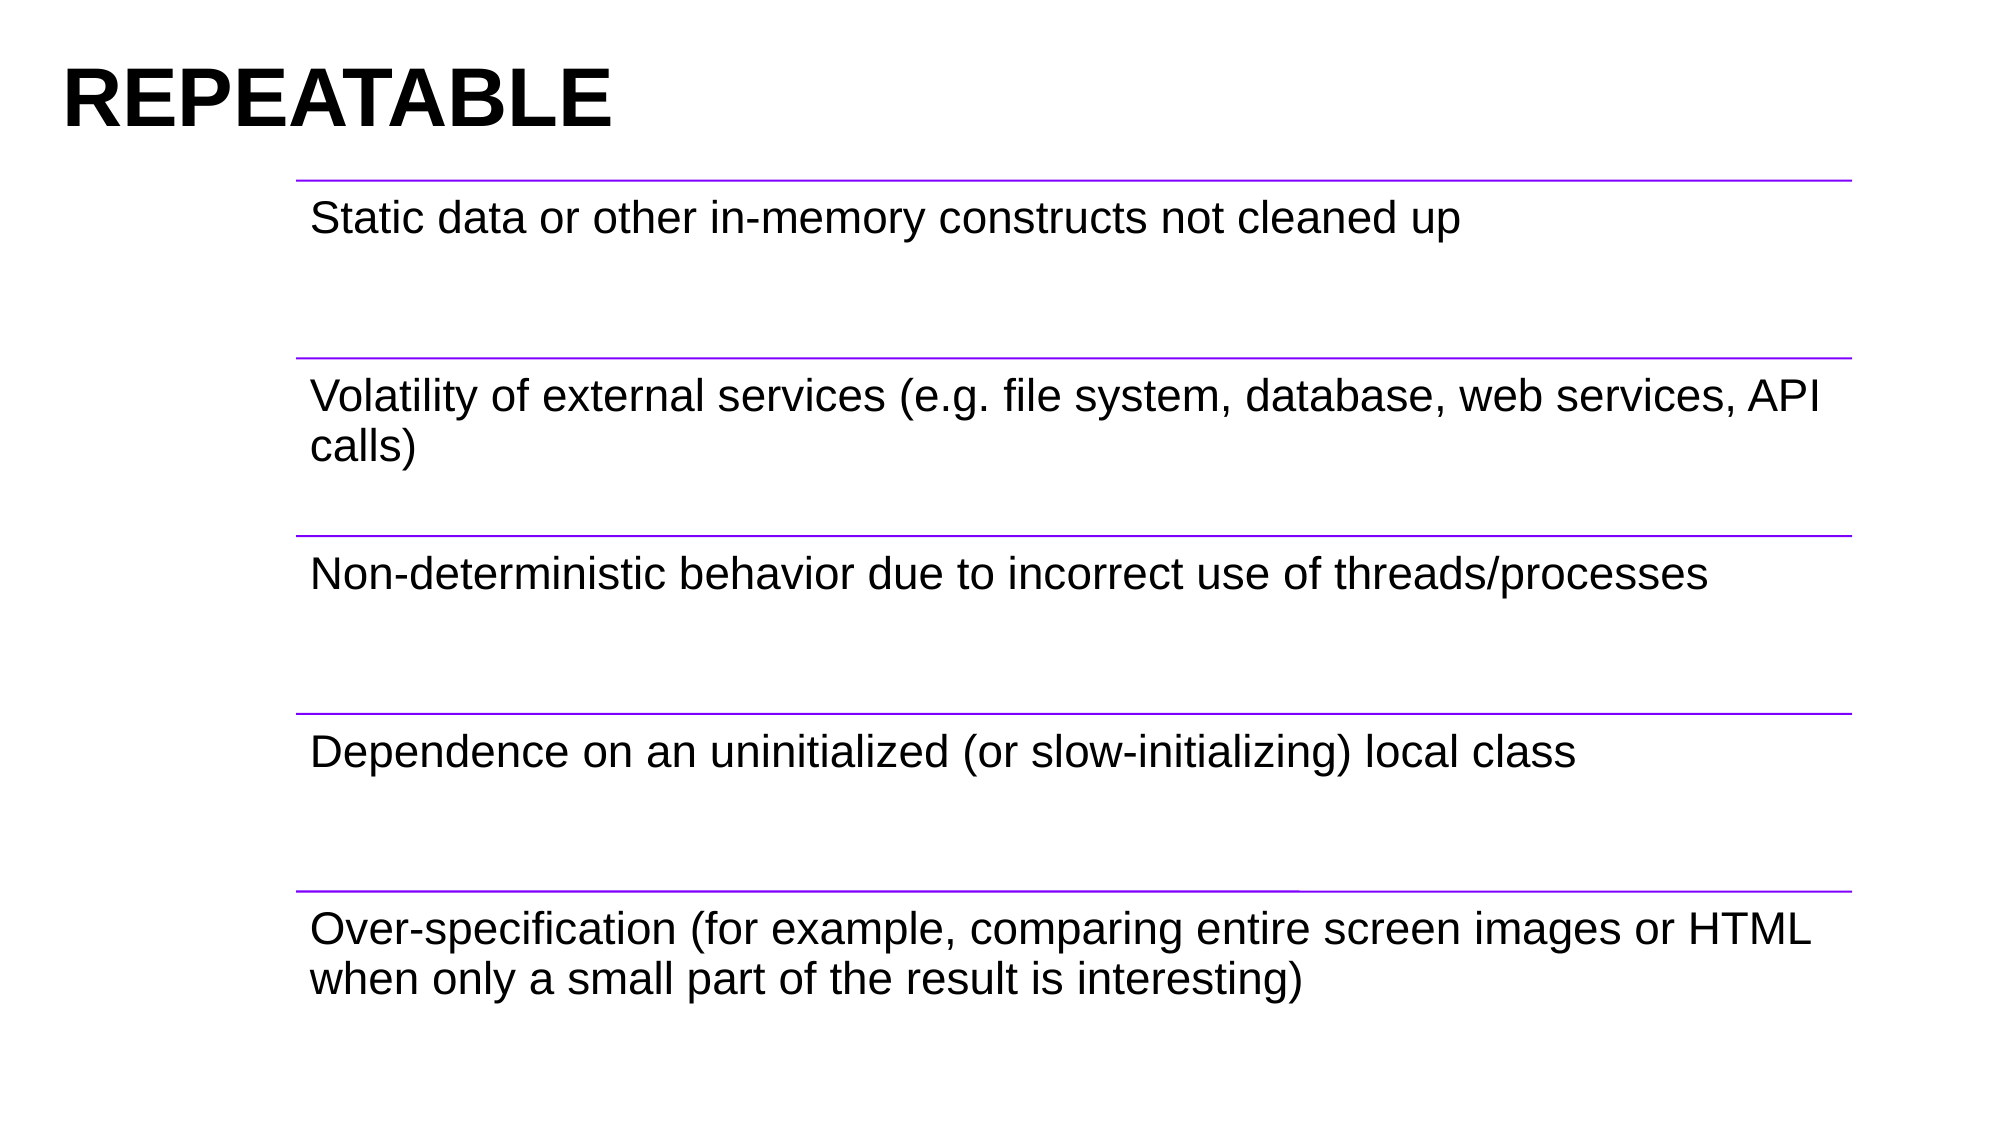

# Repeatable
Static data or other in-memory constructs not cleaned up
Volatility of external services (e.g. file system, database, web services, API calls)
Non-deterministic behavior due to incorrect use of threads/processes
Dependence on an uninitialized (or slow-initializing) local class
Over-specification (for example, comparing entire screen images or HTML when only a small part of the result is interesting)